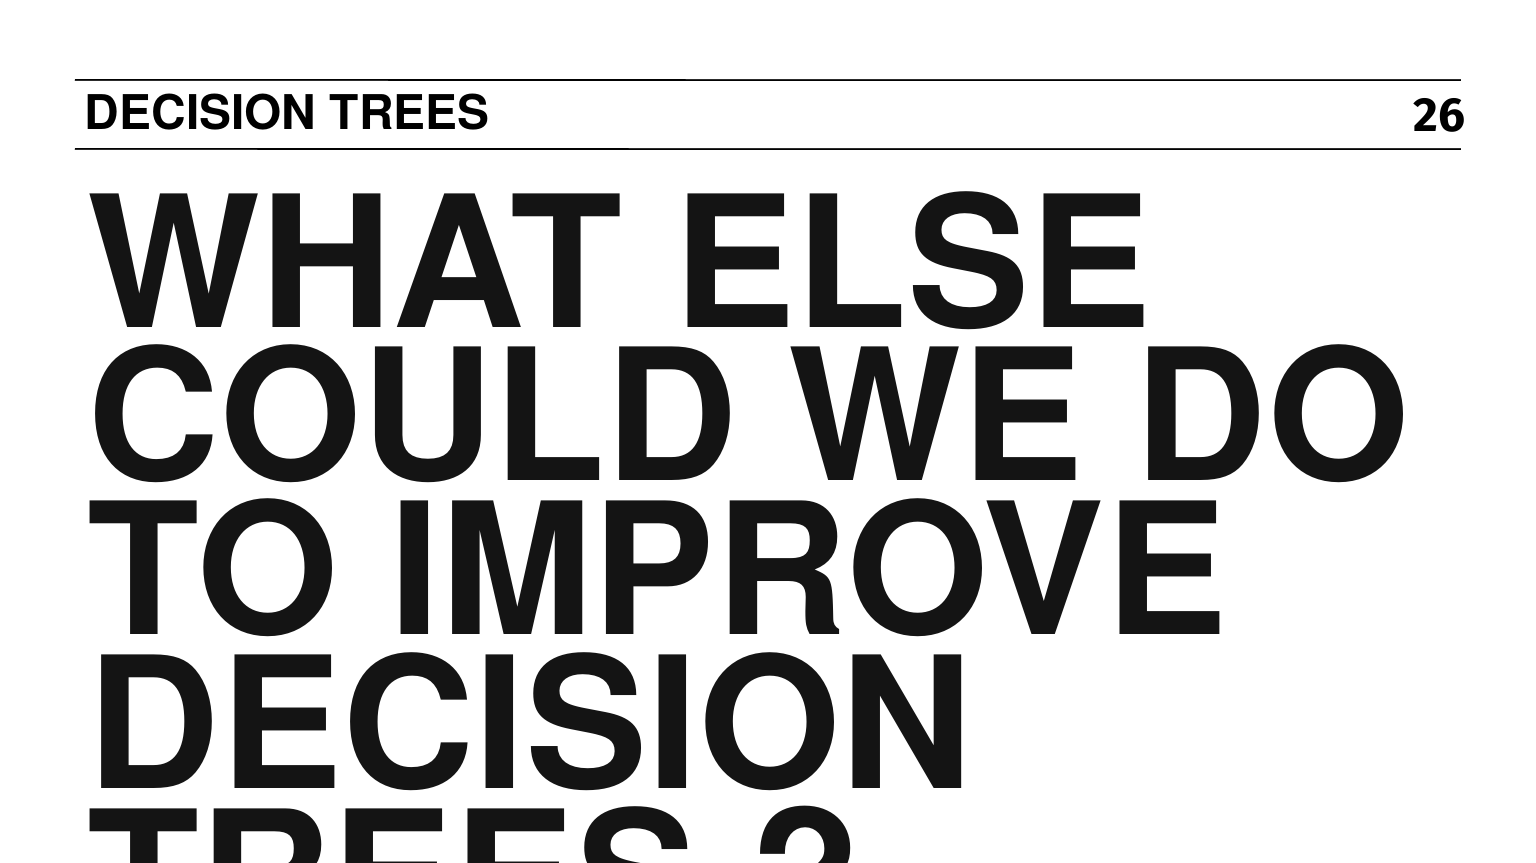

# DECISION TREES
26

WHAT ELSE COULD WE DO TO IMPROVE DECISION TREES ?